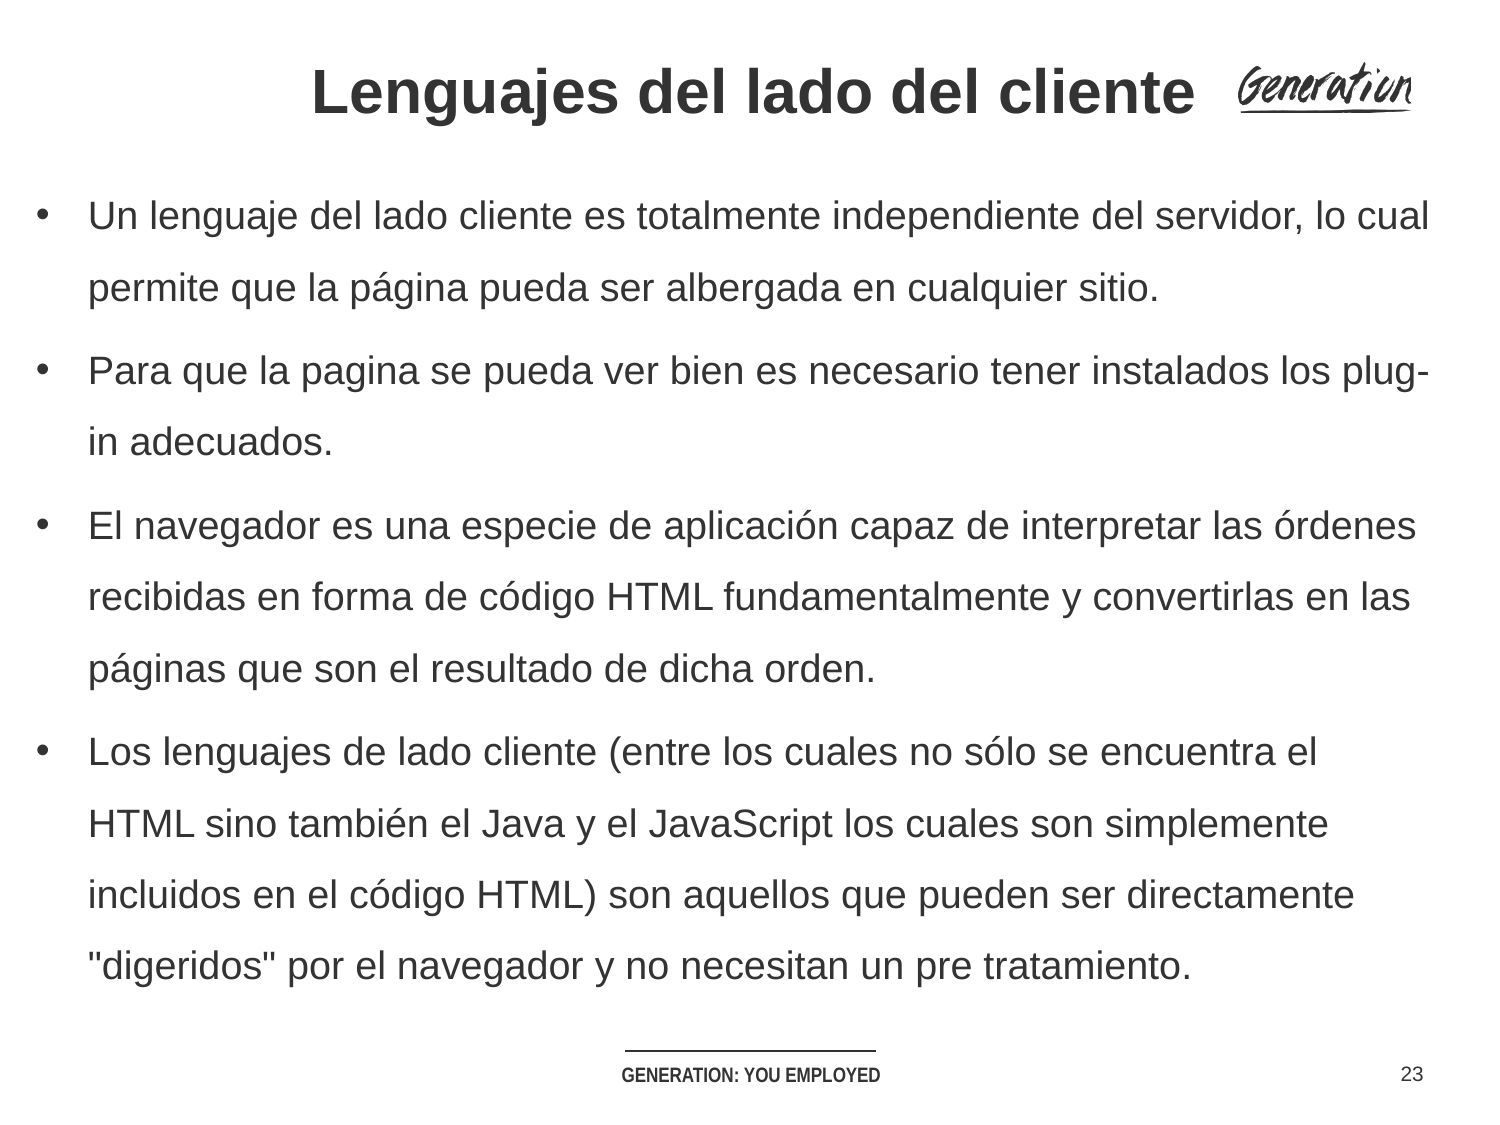

# Lenguajes del lado del cliente
Un lenguaje del lado cliente es totalmente independiente del servidor, lo cual permite que la página pueda ser albergada en cualquier sitio.
Para que la pagina se pueda ver bien es necesario tener instalados los plug-in adecuados.
El navegador es una especie de aplicación capaz de interpretar las órdenes recibidas en forma de código HTML fundamentalmente y convertirlas en las páginas que son el resultado de dicha orden.
Los lenguajes de lado cliente (entre los cuales no sólo se encuentra el HTML sino también el Java y el JavaScript los cuales son simplemente incluidos en el código HTML) son aquellos que pueden ser directamente "digeridos" por el navegador y no necesitan un pre tratamiento.